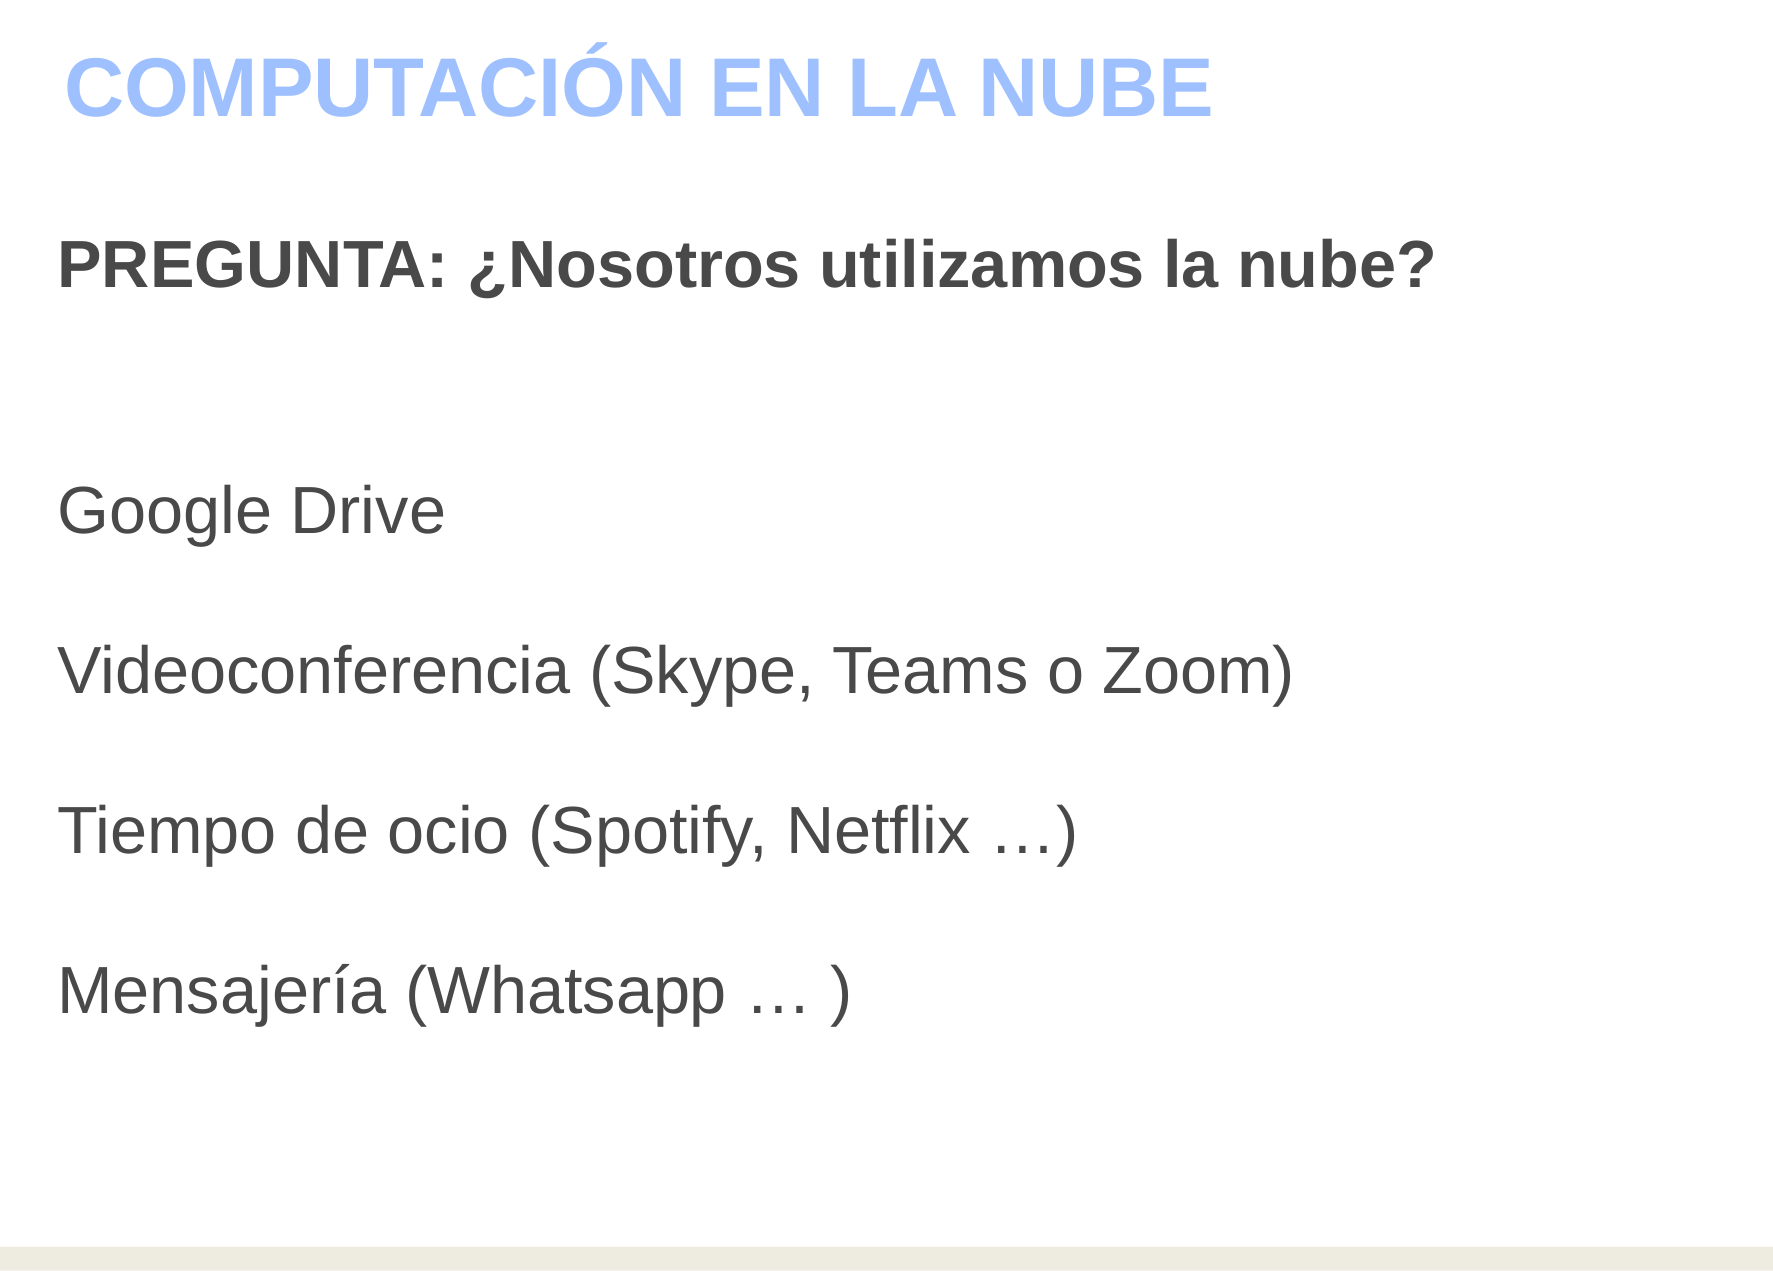

COMPUTACIÓN EN LA NUBE
PREGUNTA: ¿Nosotros utilizamos la nube?
Google Drive

Videoconferencia (Skype, Teams o Zoom)

Tiempo de ocio (Spotify, Netflix …)

Mensajería (Whatsapp … )